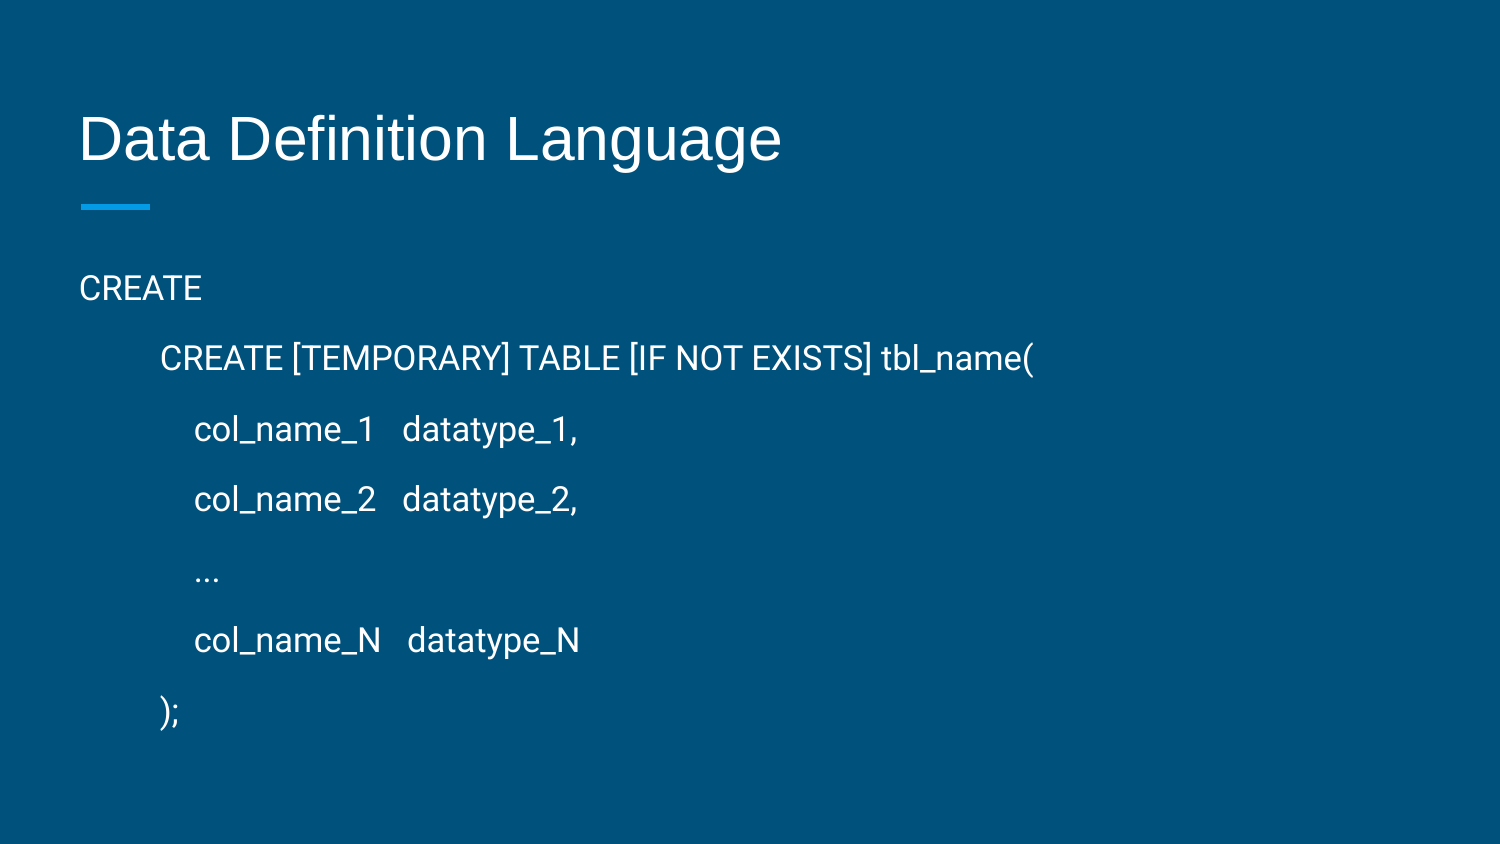

# Data Definition Language
CREATE
CREATE [TEMPORARY] TABLE [IF NOT EXISTS] tbl_name(
    col_name_1   datatype_1,
    col_name_2   datatype_2,
    ...
    col_name_N   datatype_N
);